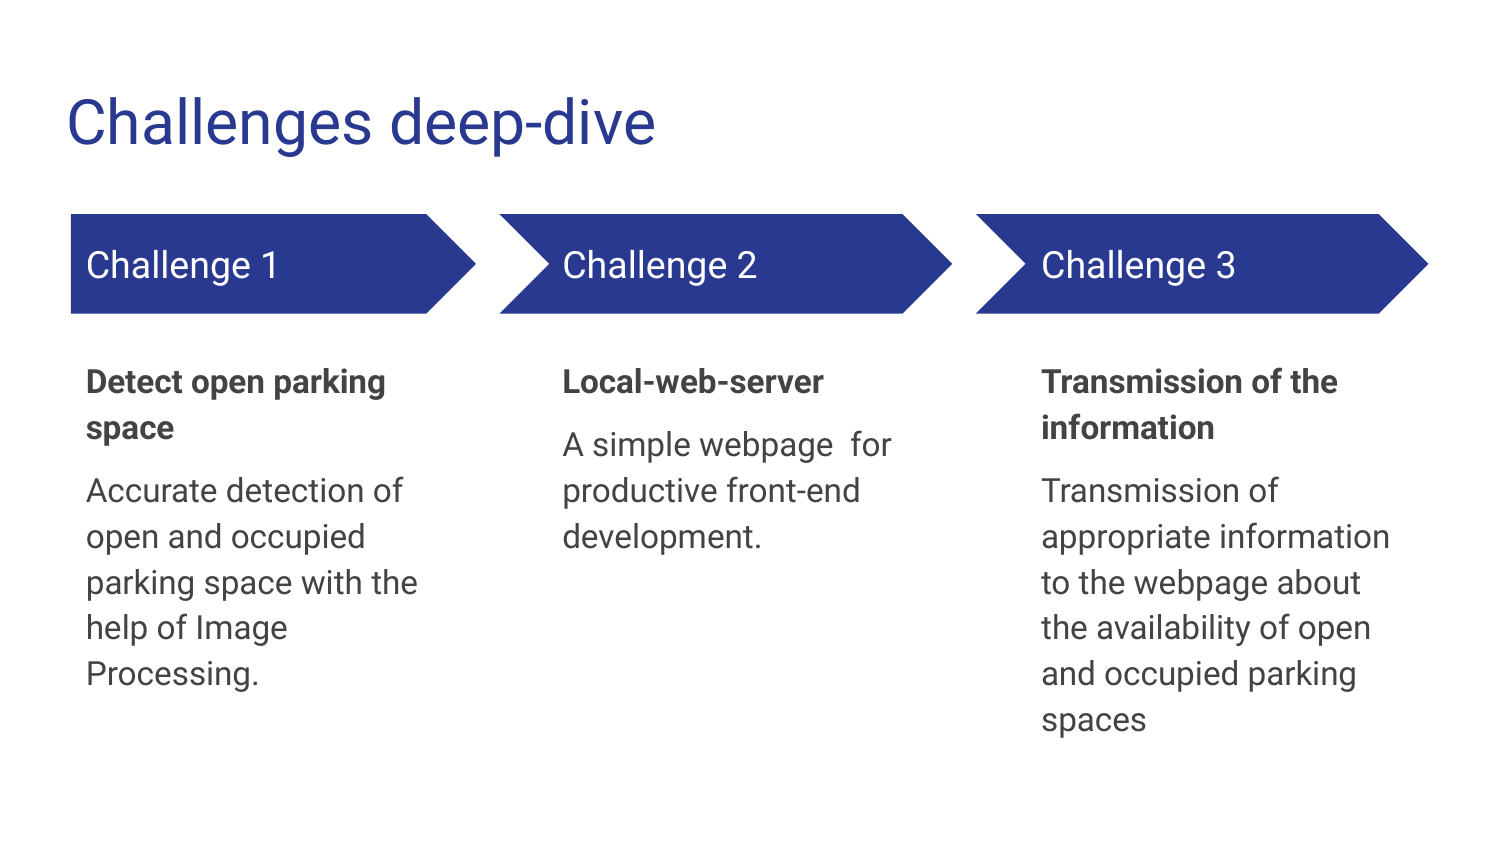

# Challenges deep-dive

Challenge 1
Challenge 2
Challenge 3
Detect open parking space
Accurate detection of open and occupied parking space with the help of Image Processing.
Local-web-server
A simple webpage  for productive front-end development.
Transmission of the information
Transmission of appropriate information to the webpage about the availability of open and occupied parking spaces